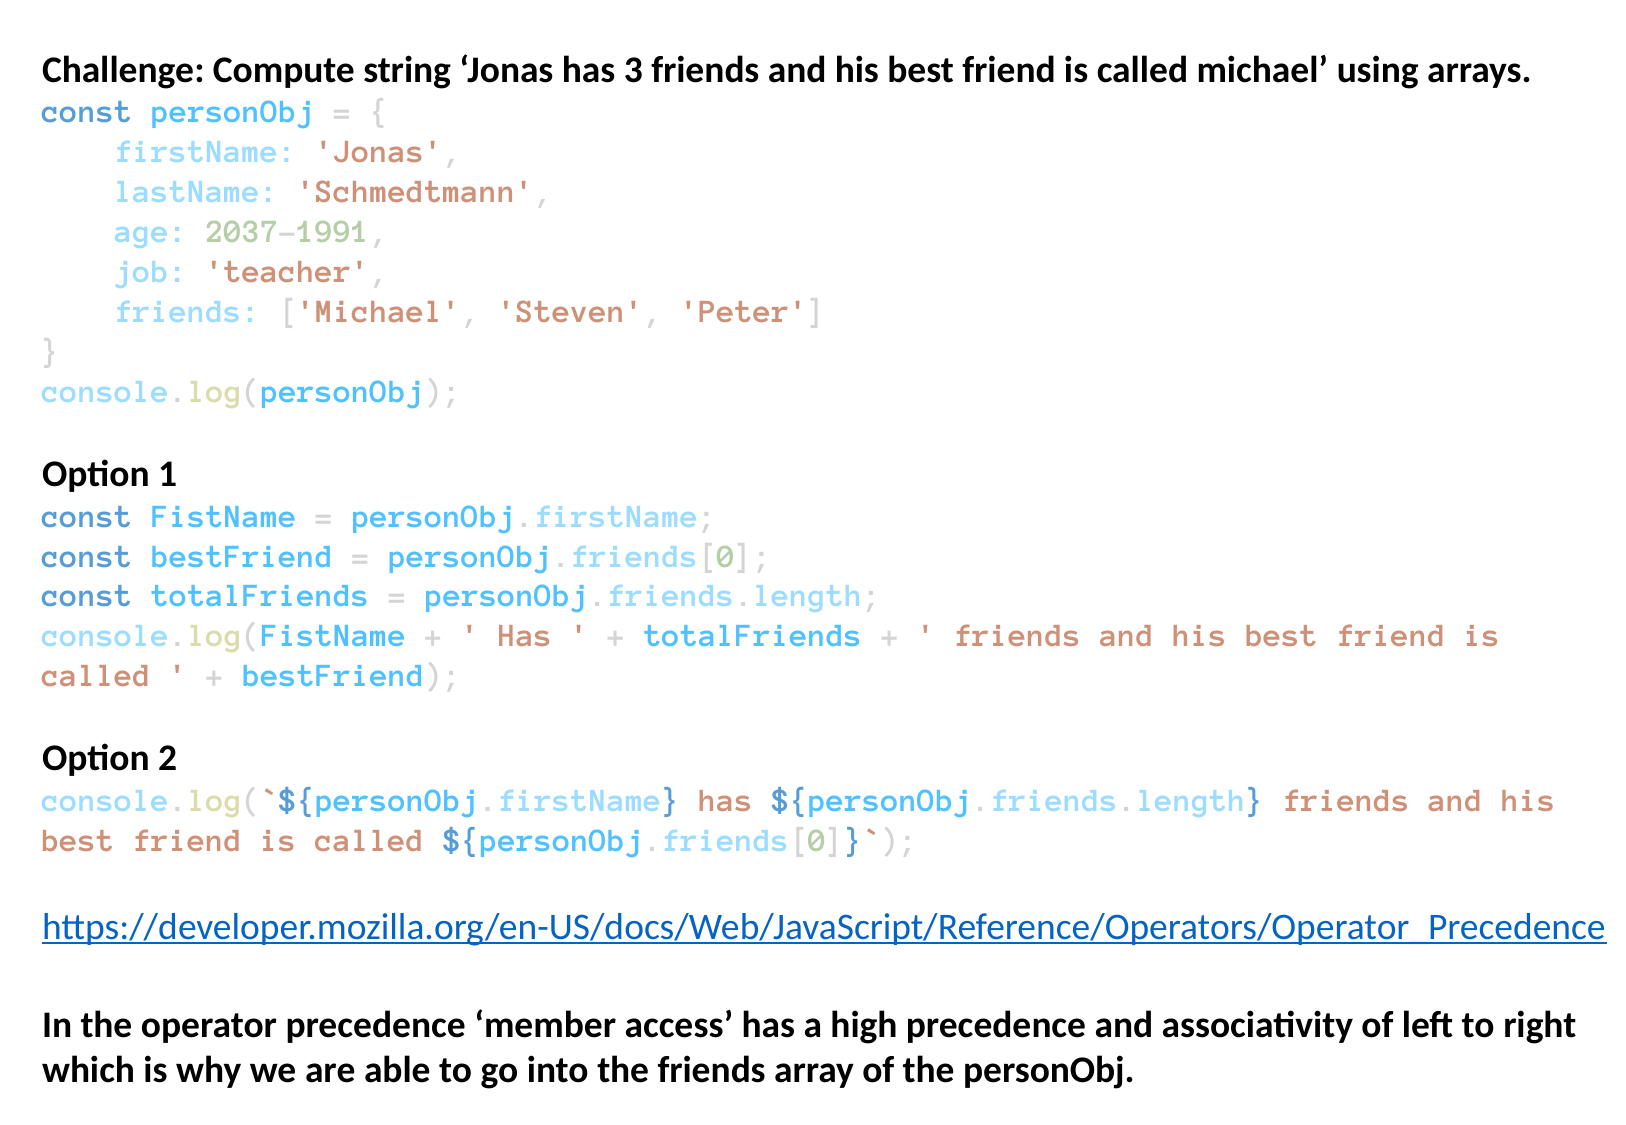

Challenge: Compute string ‘Jonas has 3 friends and his best friend is called michael’ using arrays.
const personObj = {
    firstName: 'Jonas',
    lastName: 'Schmedtmann',
    age: 2037-1991,
    job: 'teacher',
    friends: ['Michael', 'Steven', 'Peter']
}
console.log(personObj);
Option 1
const FistName = personObj.firstName;
const bestFriend = personObj.friends[0];
const totalFriends = personObj.friends.length;
console.log(FistName + ' Has ' + totalFriends + ' friends and his best friend is called ' + bestFriend);
Option 2
console.log(`${personObj.firstName} has ${personObj.friends.length} friends and his best friend is called ${personObj.friends[0]}`);
https://developer.mozilla.org/en-US/docs/Web/JavaScript/Reference/Operators/Operator_Precedence

In the operator precedence ‘member access’ has a high precedence and associativity of left to right which is why we are able to go into the friends array of the personObj.